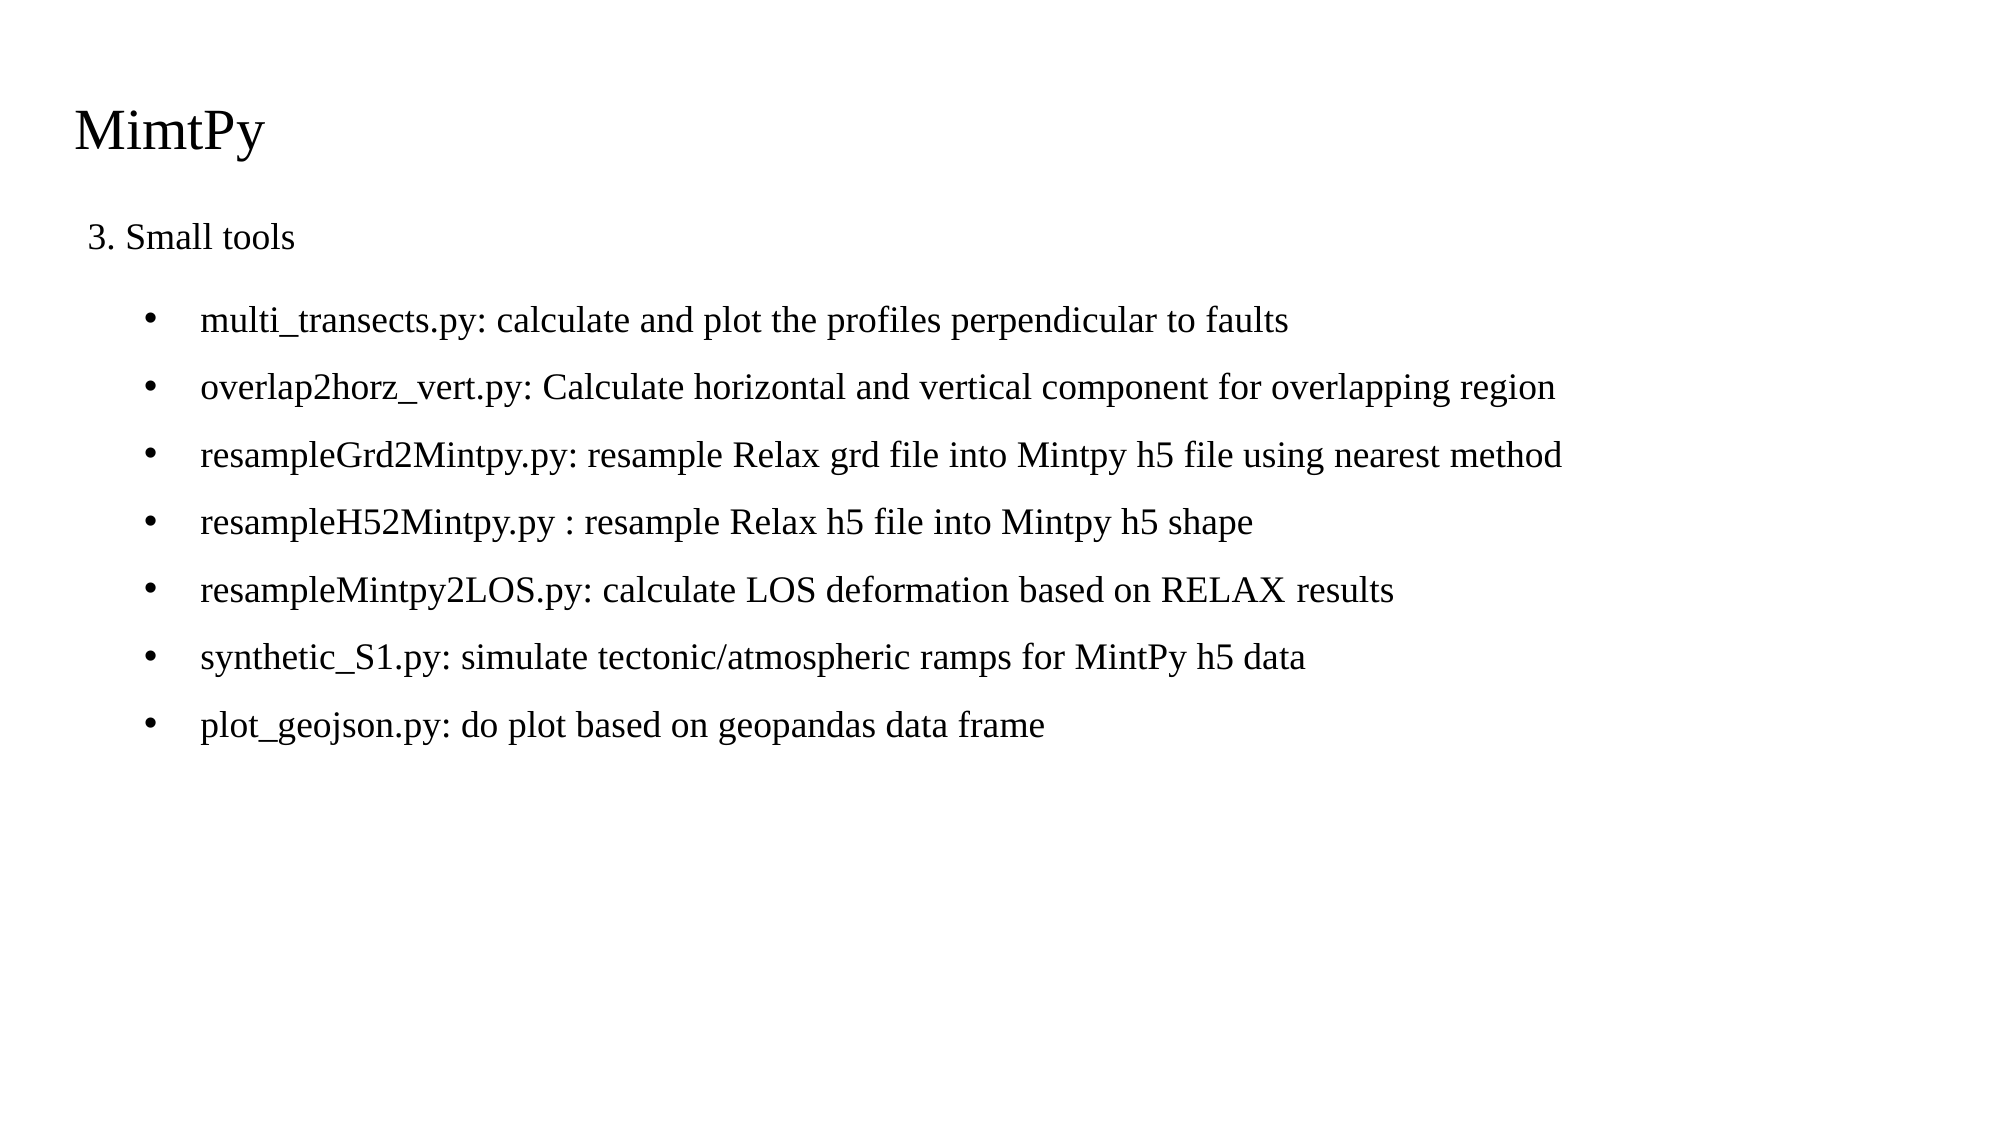

MimtPy
3. Small tools
multi_transects.py: calculate and plot the profiles perpendicular to faults
overlap2horz_vert.py: Calculate horizontal and vertical component for overlapping region
resampleGrd2Mintpy.py: resample Relax grd file into Mintpy h5 file using nearest method
resampleH52Mintpy.py : resample Relax h5 file into Mintpy h5 shape
resampleMintpy2LOS.py: calculate LOS deformation based on RELAX results
synthetic_S1.py: simulate tectonic/atmospheric ramps for MintPy h5 data
plot_geojson.py: do plot based on geopandas data frame